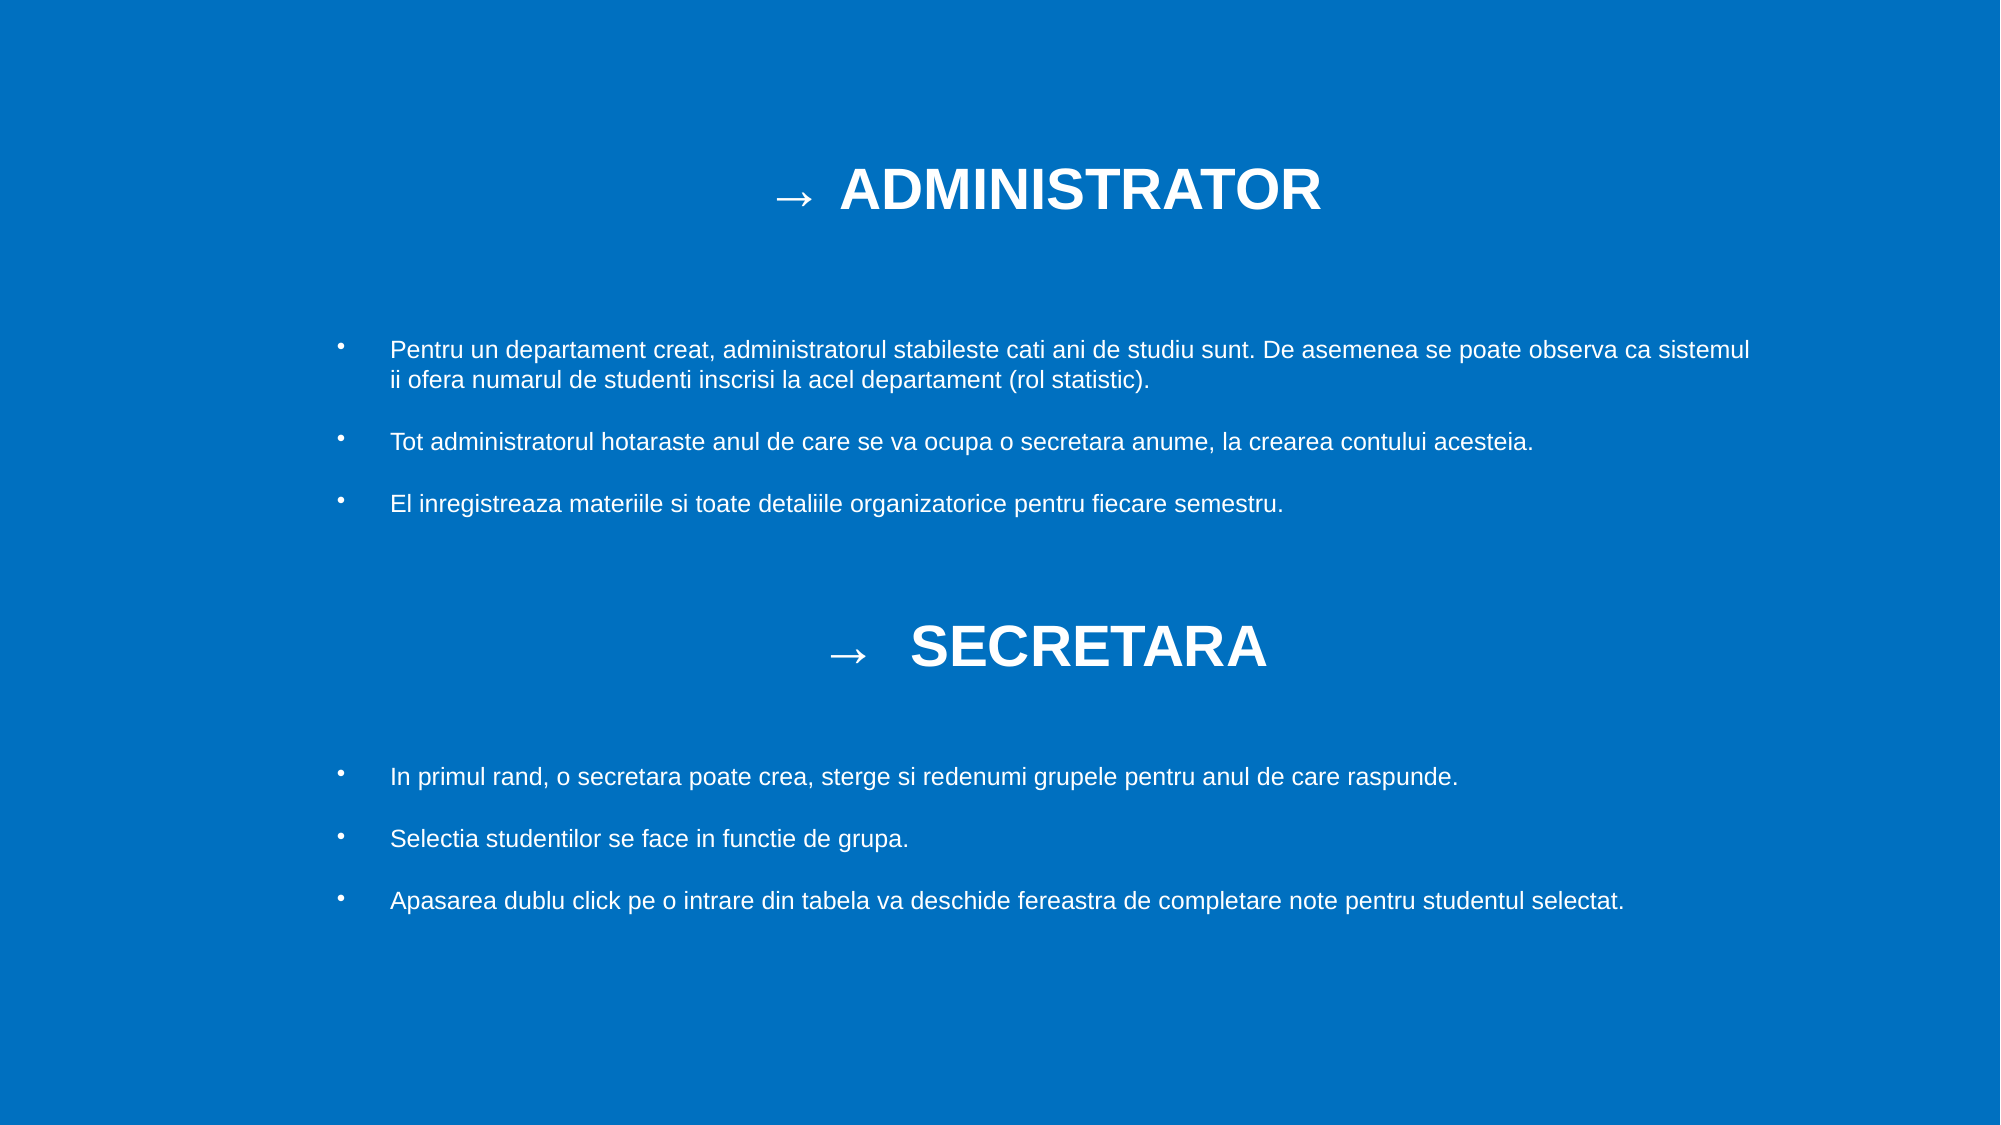

→ ADMINISTRATOR
Pentru un departament creat, administratorul stabileste cati ani de studiu sunt. De asemenea se poate observa ca sistemul ii ofera numarul de studenti inscrisi la acel departament (rol statistic).
Tot administratorul hotaraste anul de care se va ocupa o secretara anume, la crearea contului acesteia.
El inregistreaza materiile si toate detaliile organizatorice pentru fiecare semestru.
→  SECRETARA
In primul rand, o secretara poate crea, sterge si redenumi grupele pentru anul de care raspunde.
Selectia studentilor se face in functie de grupa.
Apasarea dublu click pe o intrare din tabela va deschide fereastra de completare note pentru studentul selectat.